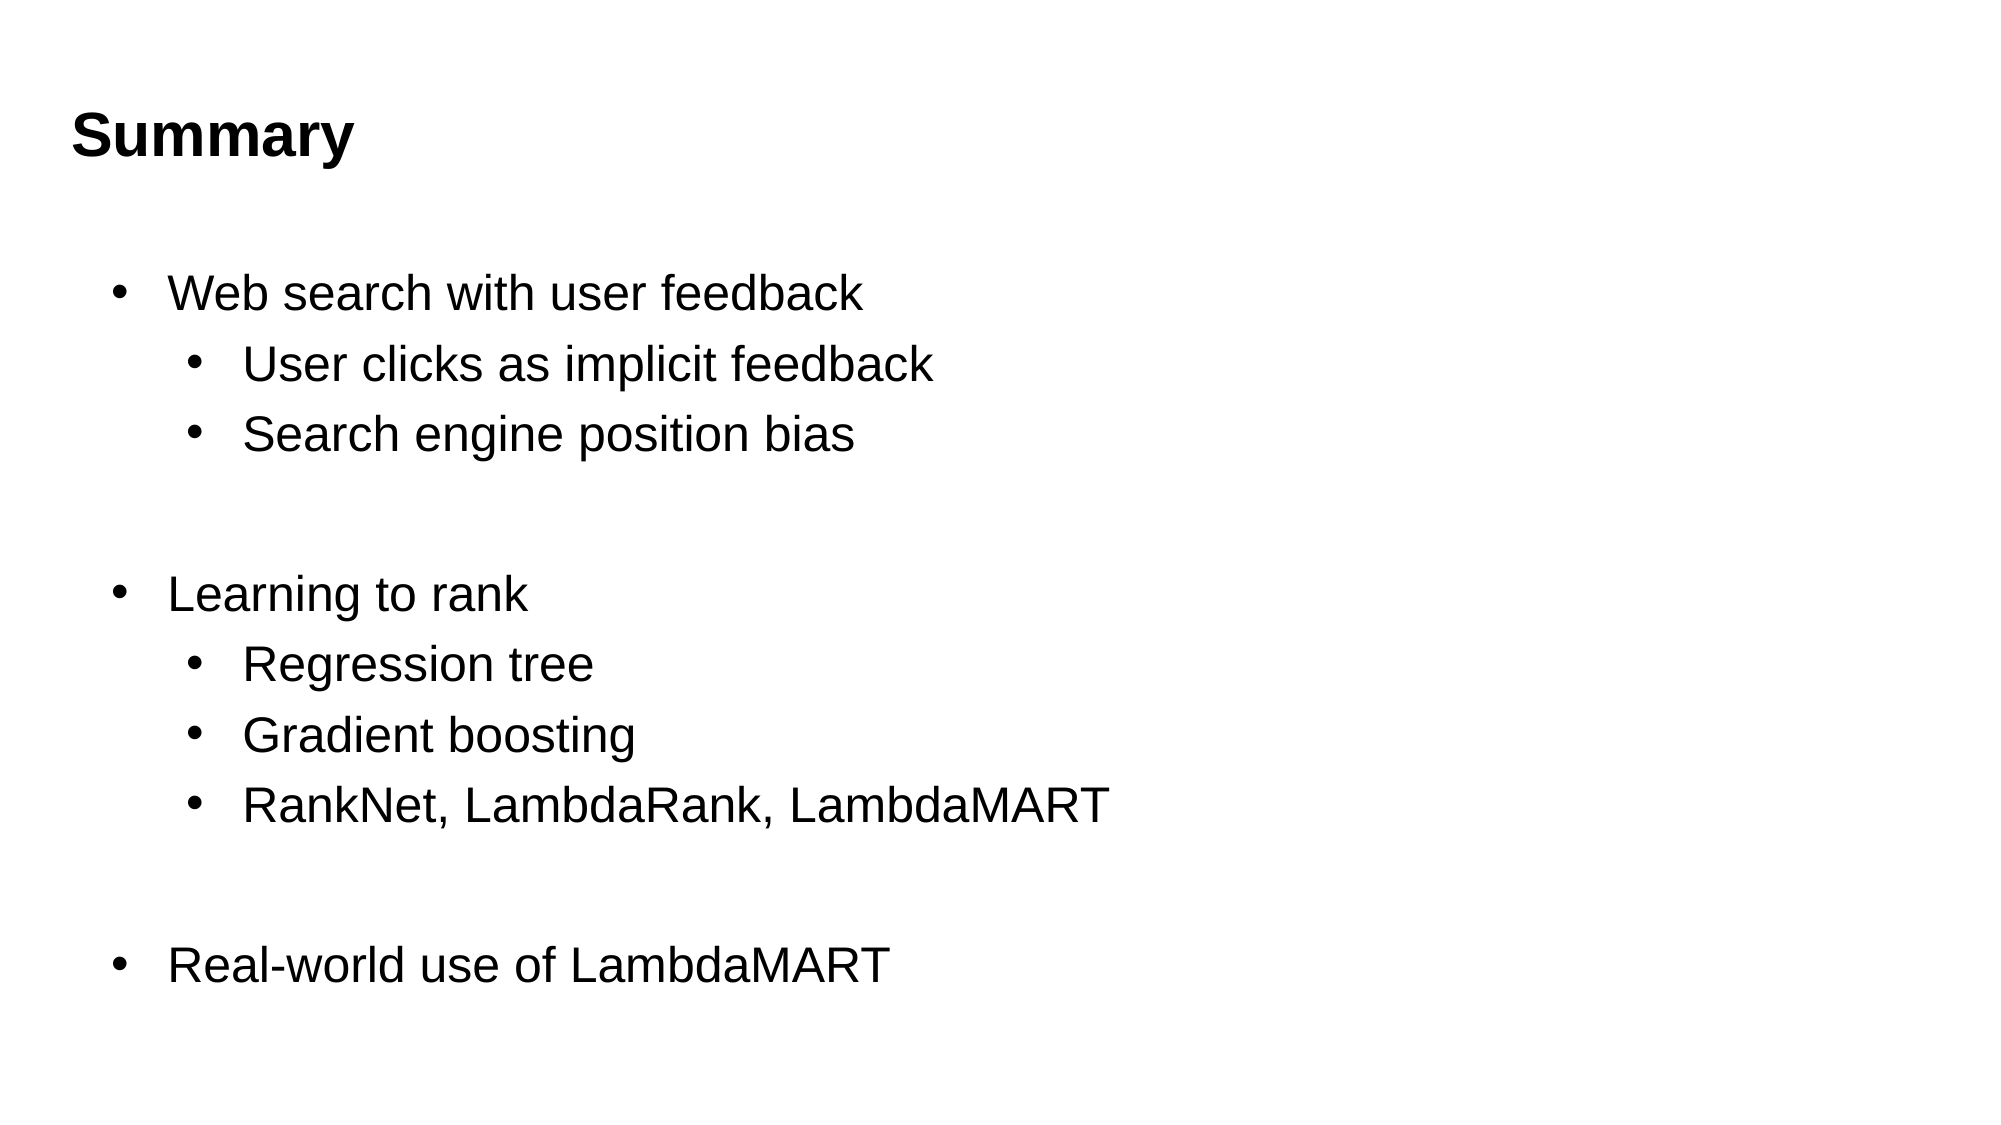

Summary
Web search with user feedback
User clicks as implicit feedback
Search engine position bias

Learning to rank
Regression tree
Gradient boosting
RankNet, LambdaRank, LambdaMART

Real-world use of LambdaMART
44